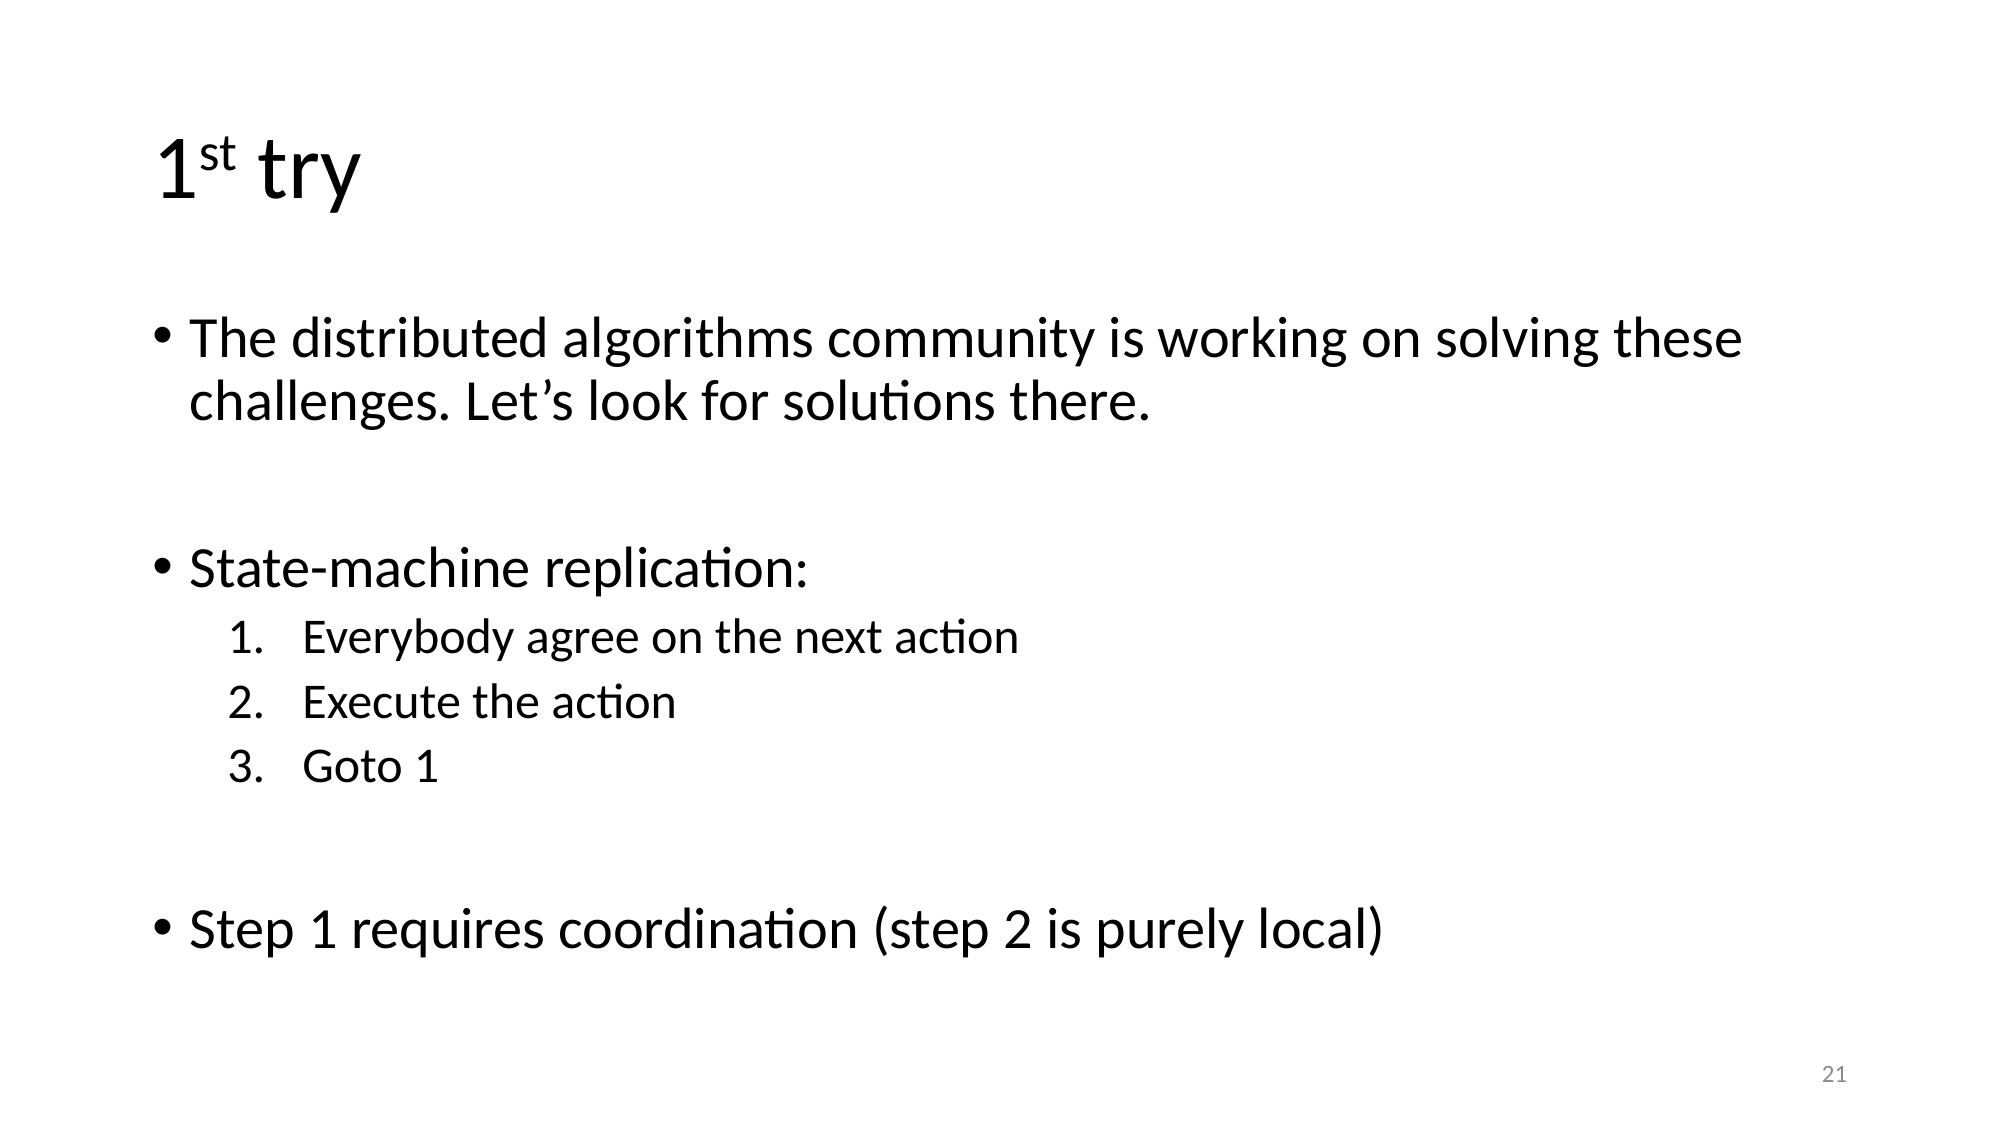

# 1st try
The distributed algorithms community is working on solving these challenges. Let’s look for solutions there.

State-machine replication:
Everybody agree on the next action
Execute the action
Goto 1

Step 1 requires coordination (step 2 is purely local)
21